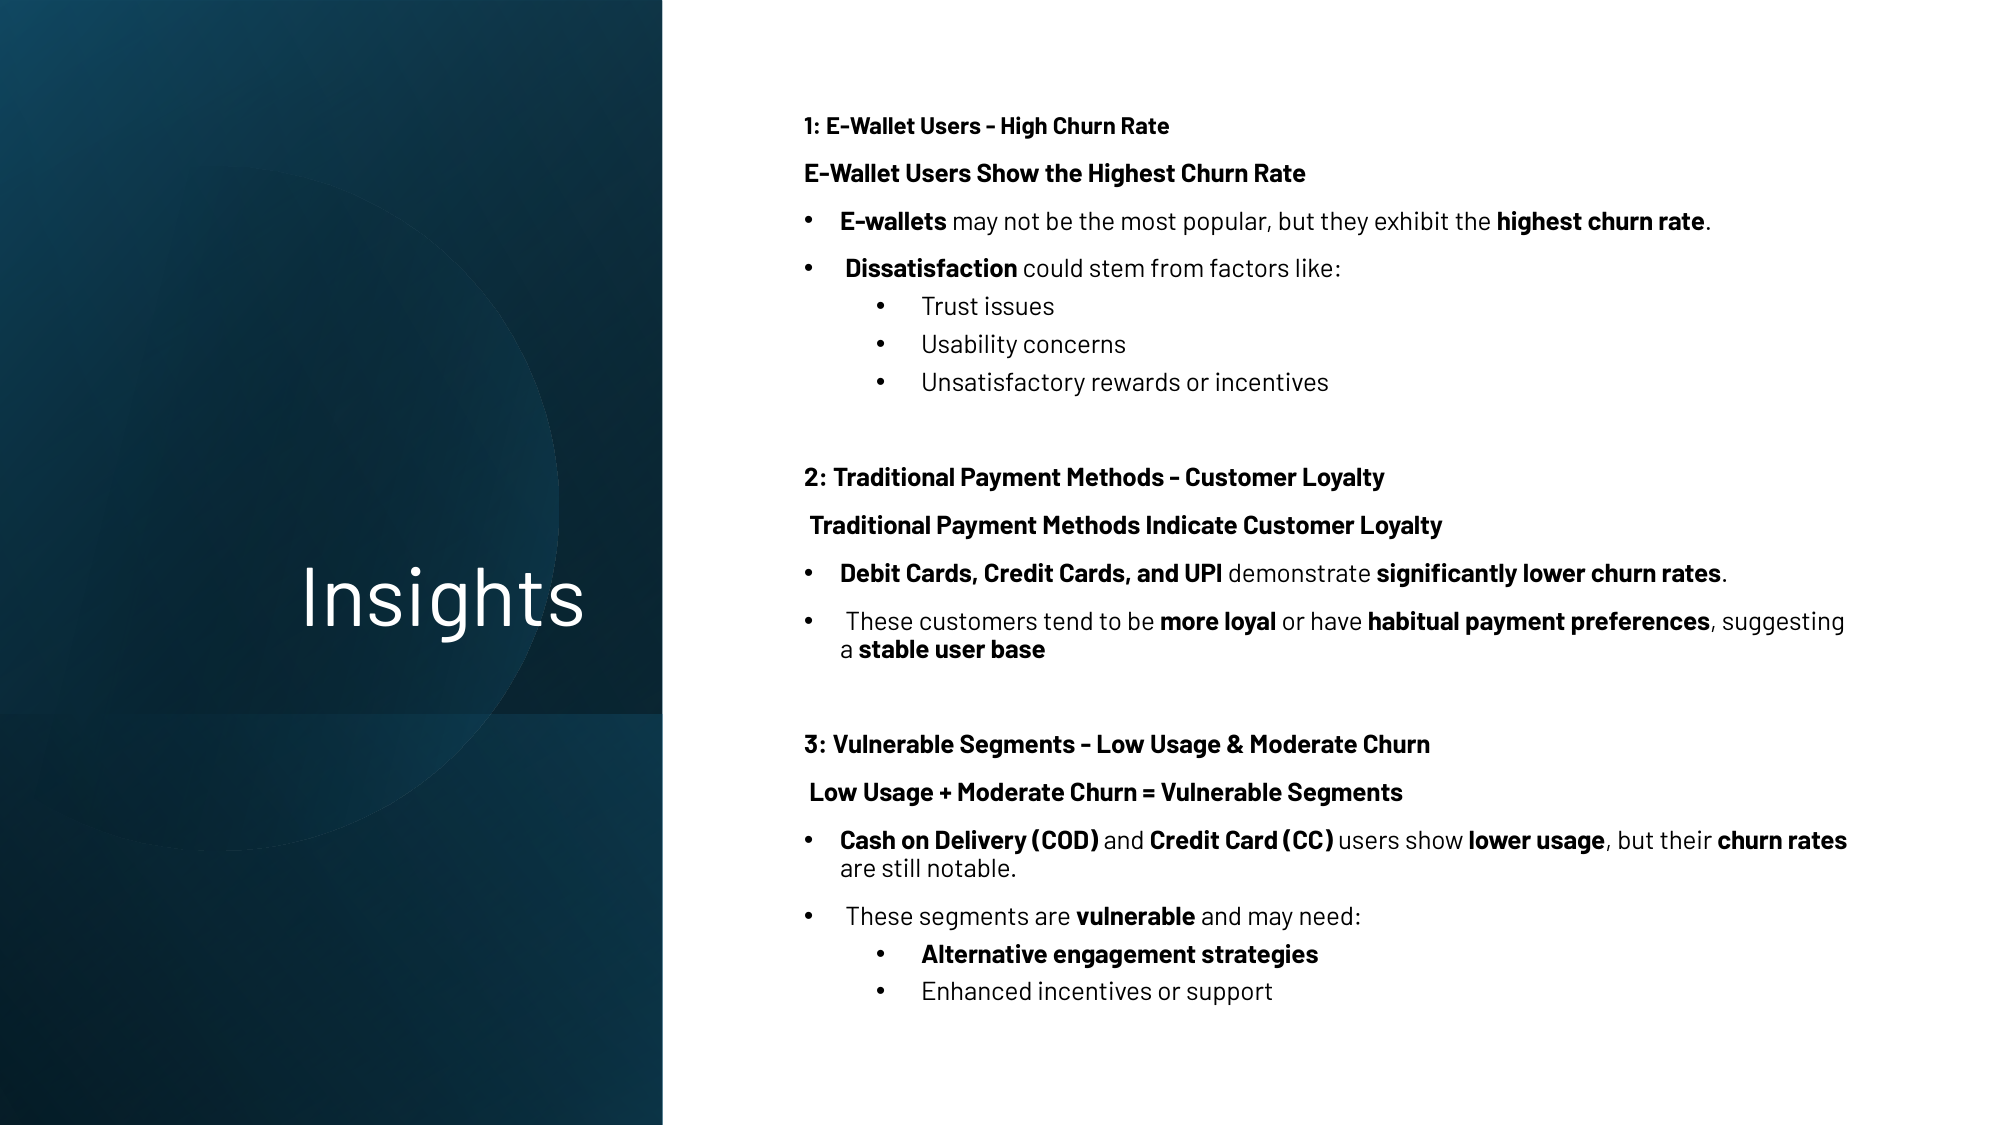

# Insights
1: E-Wallet Users - High Churn Rate
E-Wallet Users Show the Highest Churn Rate
E-wallets may not be the most popular, but they exhibit the highest churn rate.
 Dissatisfaction could stem from factors like:
Trust issues
Usability concerns
Unsatisfactory rewards or incentives

2: Traditional Payment Methods - Customer Loyalty
 Traditional Payment Methods Indicate Customer Loyalty
Debit Cards, Credit Cards, and UPI demonstrate significantly lower churn rates.
 These customers tend to be more loyal or have habitual payment preferences, suggesting a stable user base

3: Vulnerable Segments - Low Usage & Moderate Churn
 Low Usage + Moderate Churn = Vulnerable Segments
Cash on Delivery (COD) and Credit Card (CC) users show lower usage, but their churn rates are still notable.
 These segments are vulnerable and may need:
Alternative engagement strategies
Enhanced incentives or support